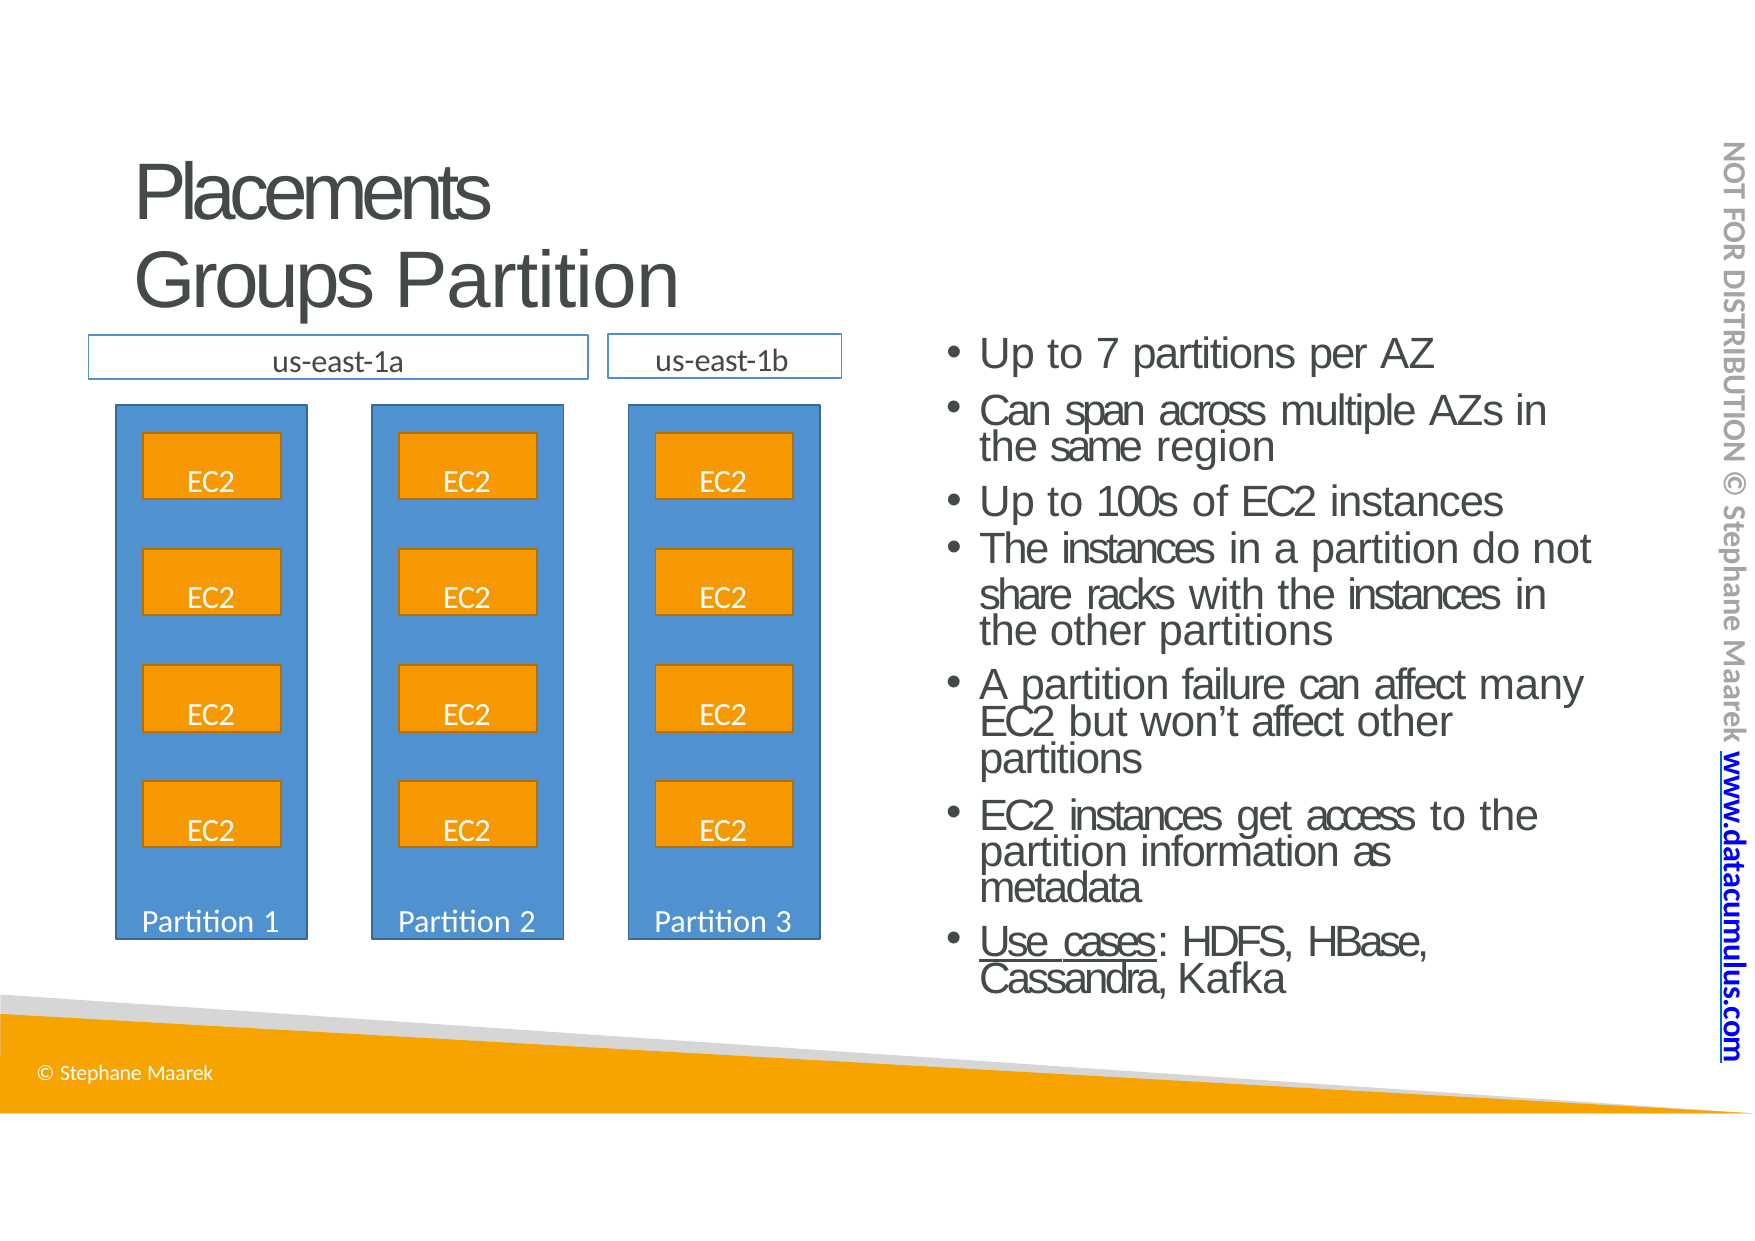

# Placements Groups Partition
NOT FOR DISTRIBUTION © Stephane Maarek www.datacumulus.com
Up to 7 partitions per AZ
Can span across multiple AZs in the same region
Up to 100s of EC2 instances
The instances in a partition do not
share racks with the instances in the other partitions
A partition failure can affect many EC2 but won’t affect other partitions
EC2 instances get access to the partition information as metadata
Use cases: HDFS, HBase, Cassandra, Kafka
us-east-1b
us-east-1a

Partition 1

Partition 2

Partition 3
EC2
EC2
EC2
EC2
EC2
EC2
EC2
EC2
EC2
EC2
EC2
EC2
© Stephane Maarek